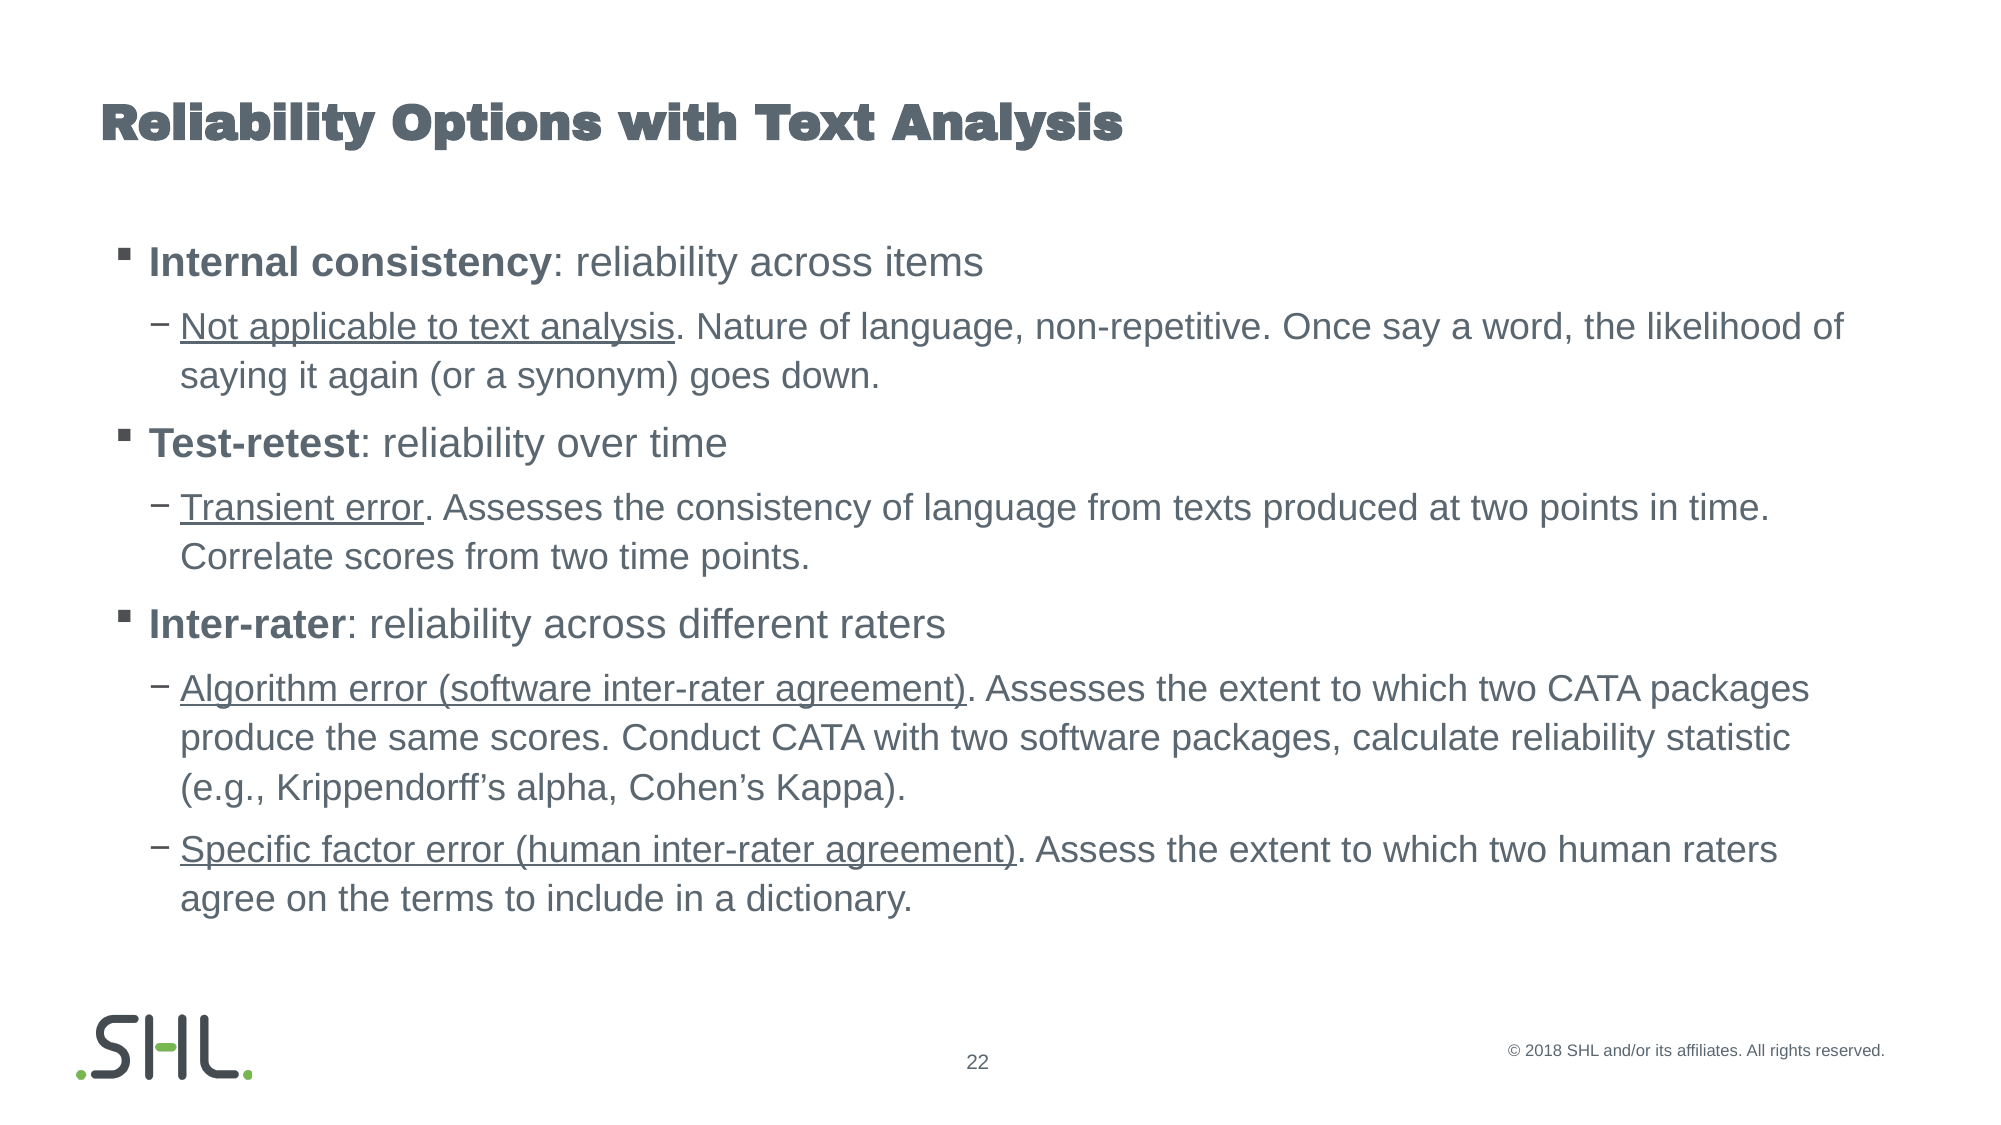

# Reliability Options with Text Analysis
Internal consistency: reliability across items
Not applicable to text analysis. Nature of language, non-repetitive. Once say a word, the likelihood of saying it again (or a synonym) goes down.
Test-retest: reliability over time
Transient error. Assesses the consistency of language from texts produced at two points in time. Correlate scores from two time points.
Inter-rater: reliability across different raters
Algorithm error (software inter-rater agreement). Assesses the extent to which two CATA packages produce the same scores. Conduct CATA with two software packages, calculate reliability statistic (e.g., Krippendorff’s alpha, Cohen’s Kappa).
Specific factor error (human inter-rater agreement). Assess the extent to which two human raters agree on the terms to include in a dictionary.
© 2018 SHL and/or its affiliates. All rights reserved.